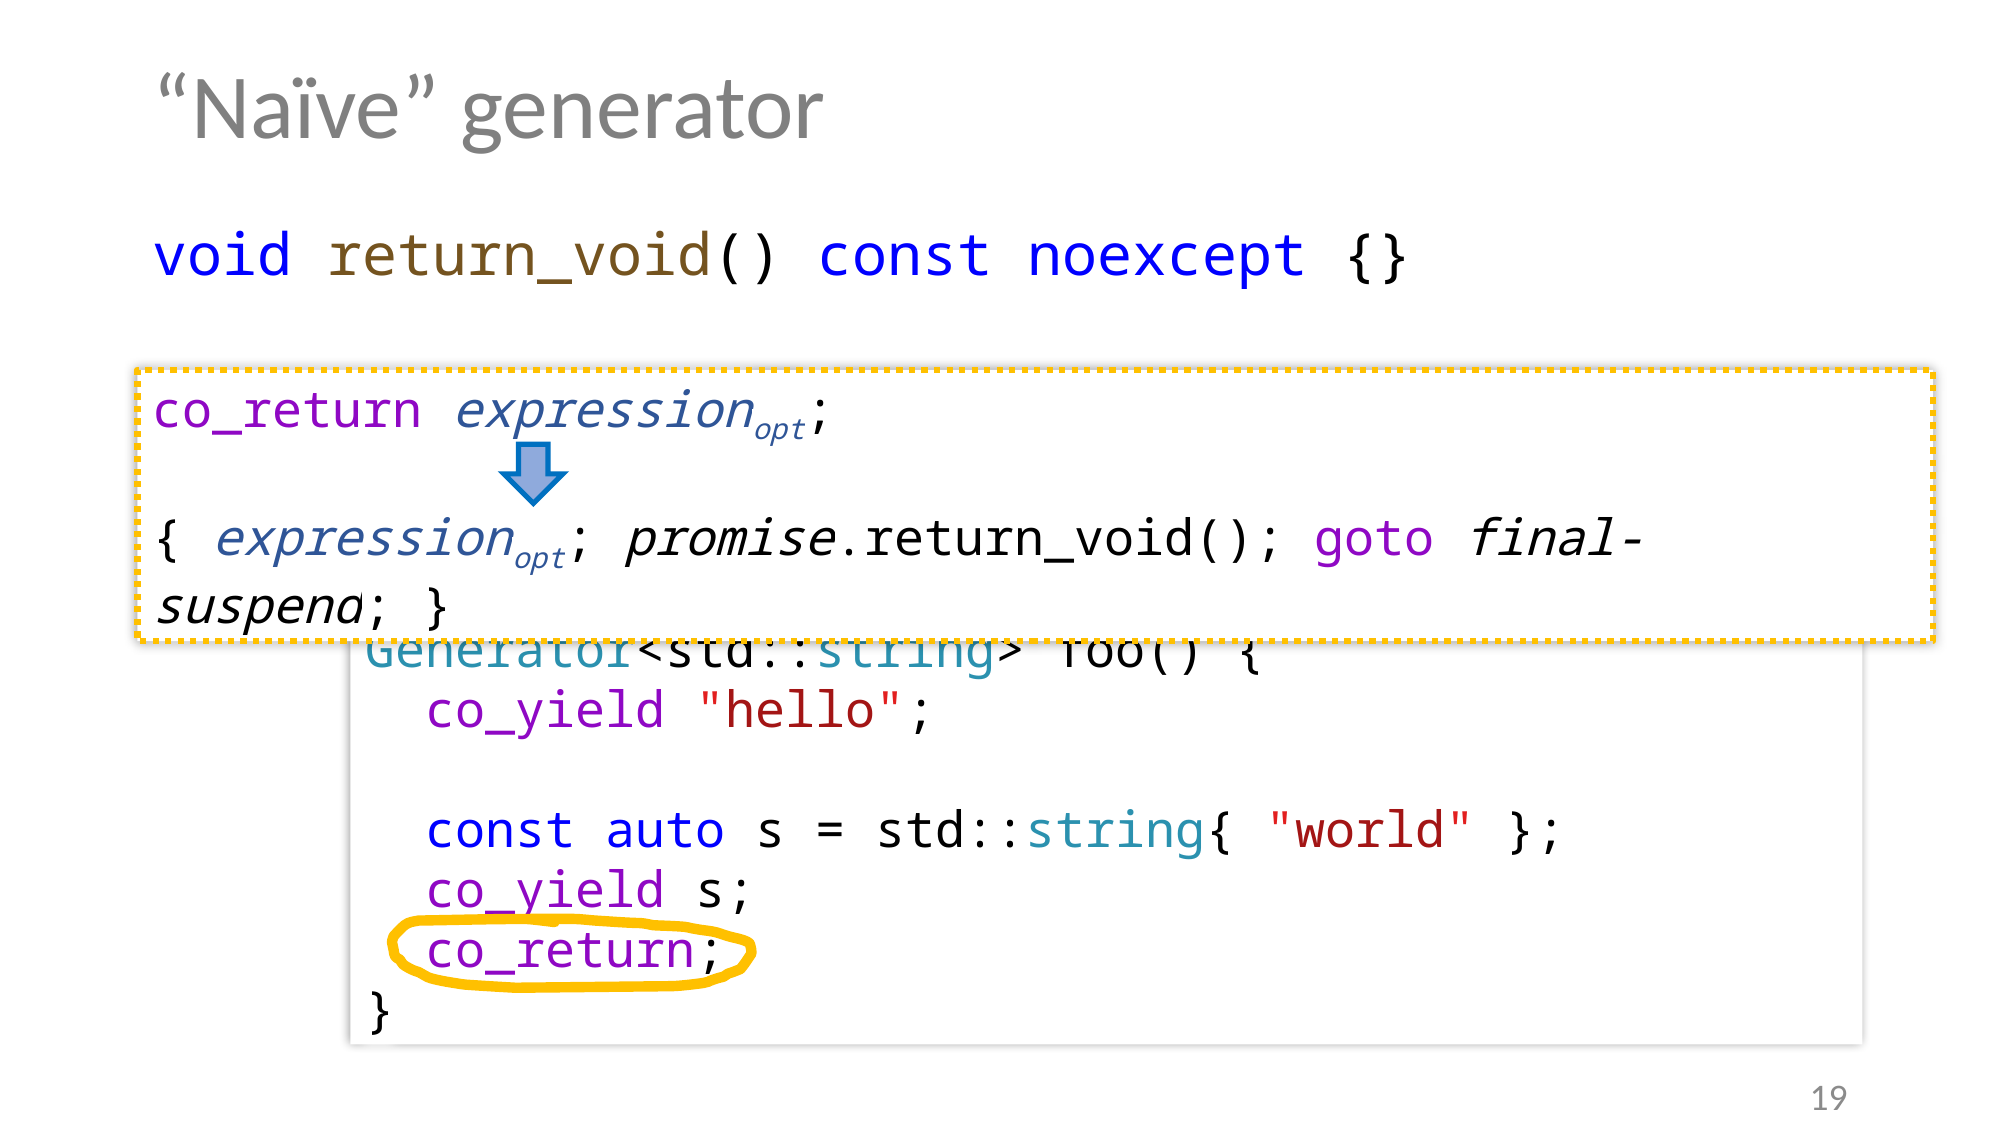

# “Naïve” generator
void return_void() const noexcept {}
co_return expressionopt;

{ expressionopt; promise.return_void(); goto final-suspend; }

Generator<std::string> foo() {
  co_yield "hello";

  const auto s = std::string{ "world" };
  co_yield s;
  co_return;
}

19